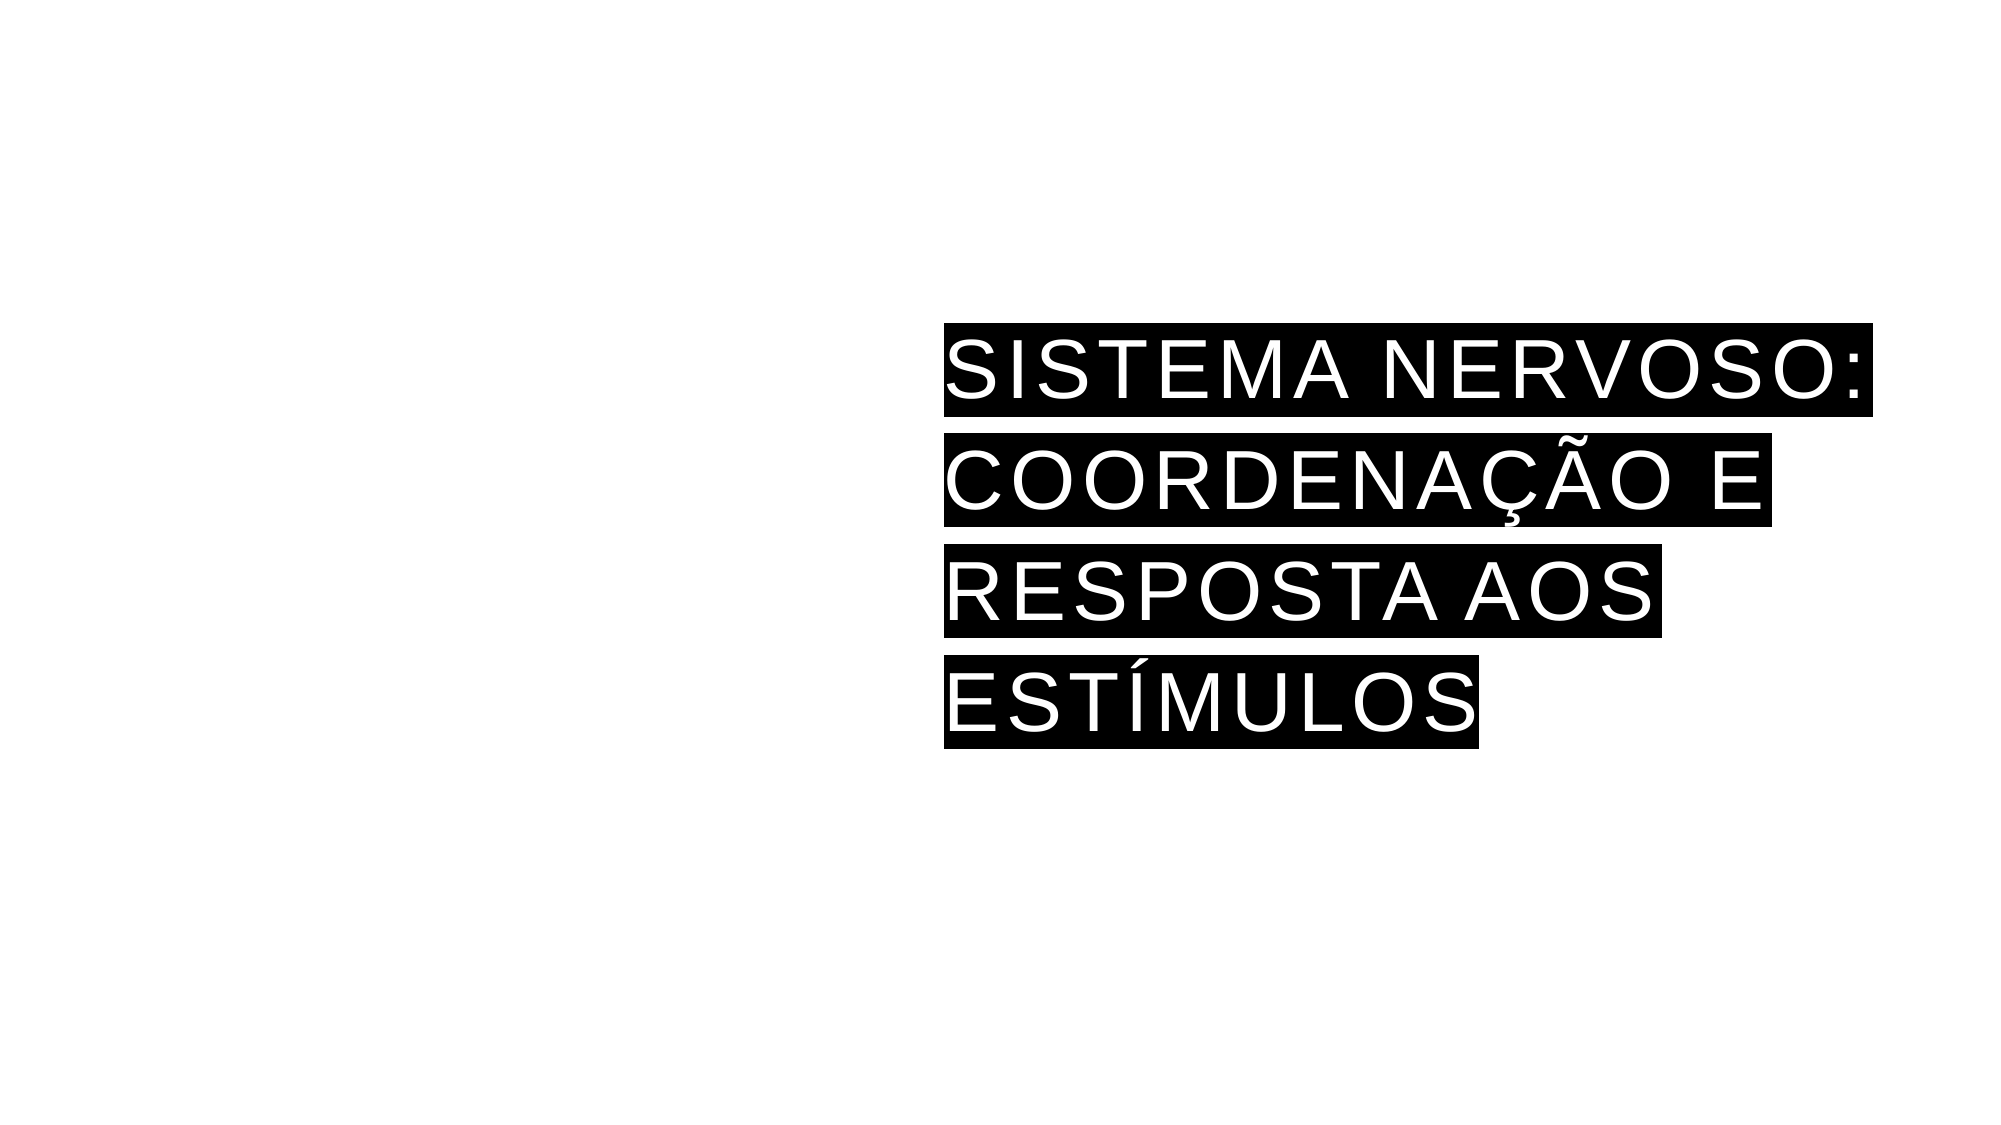

# Sistema nervoso: coordenação e resposta aos estímulos